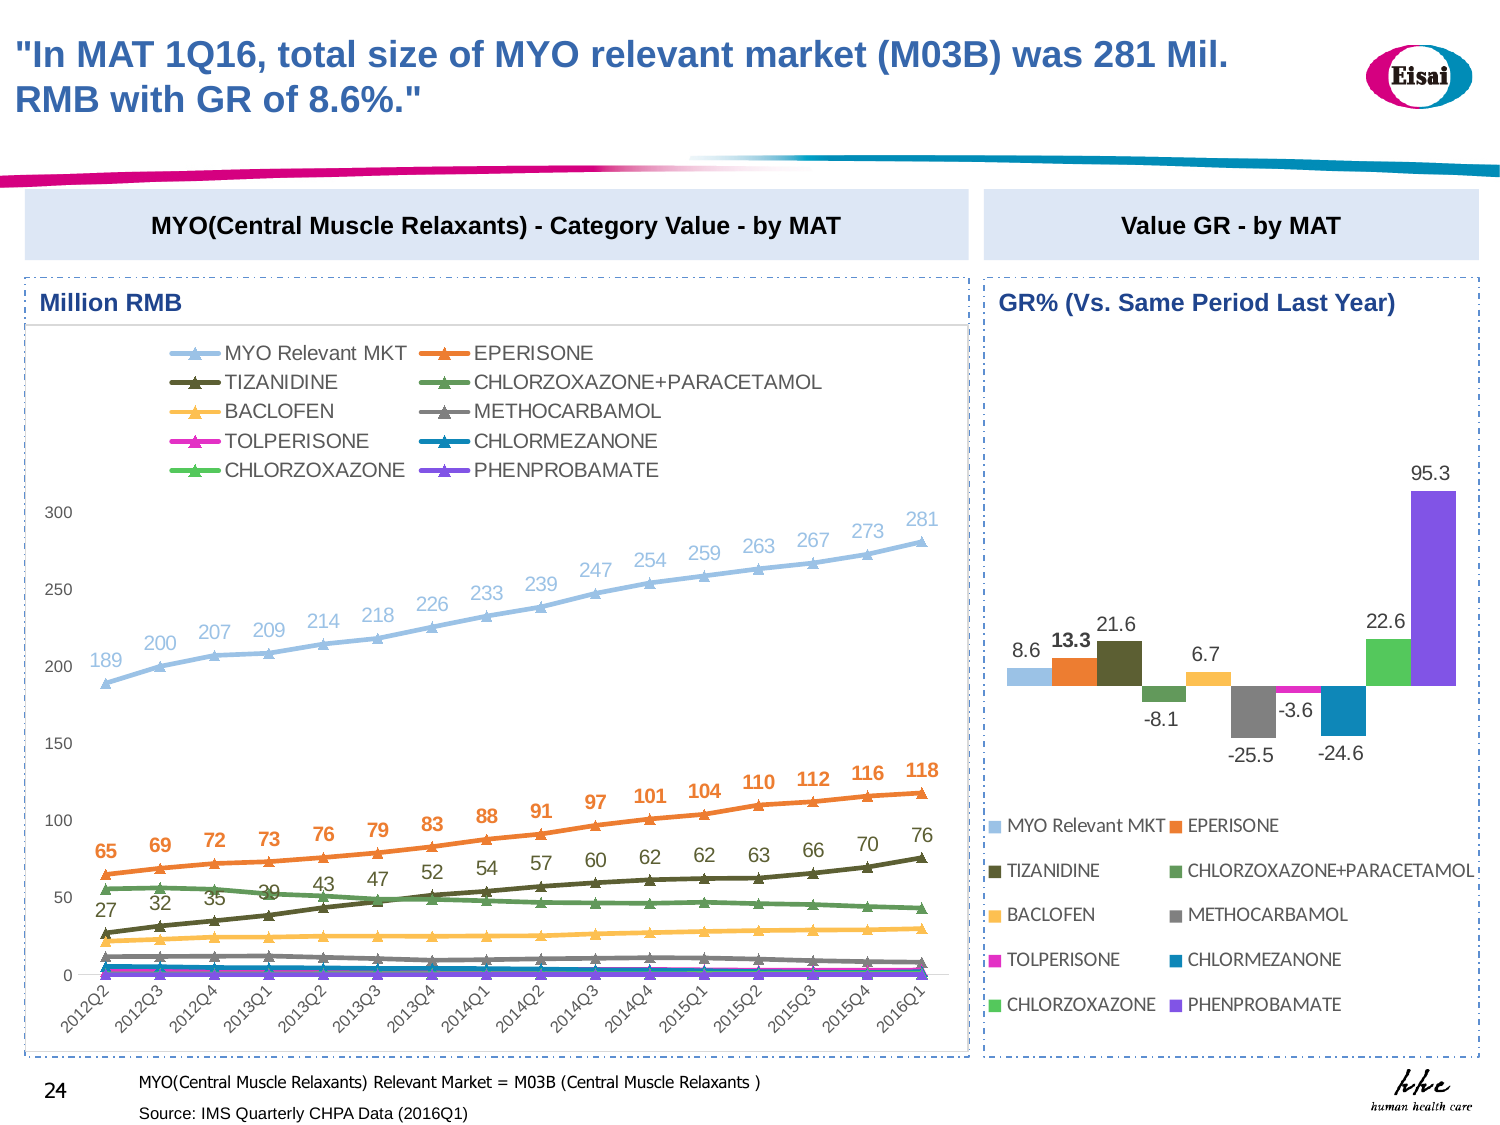

"In MAT 1Q16, total size of MYO relevant market (M03B) was 281 Mil. RMB with GR of 8.6%."
MYO(Central Muscle Relaxants) - Category Value - by MAT
Value GR - by MAT

Million RMB
GR% (Vs. Same Period Last Year)

### Chart

| Category | MYO Relevant MKT | EPERISONE | TIZANIDINE | CHLORZOXAZONE+PARACETAMOL | BACLOFEN | METHOCARBAMOL | TOLPERISONE | CHLORMEZANONE | CHLORZOXAZONE | PHENPROBAMATE |
|---|---|---|---|---|---|---|---|---|---|---|
| 2012Q2 | 189.0714 | 64.9926 | 27.0466 | 55.6395 | 21.7057 | 11.7283 | 2.0186 | 5.3284 | 0.5536 | 0.0583 |
| 2012Q3 | 199.9789 | 69.0337 | 31.5789 | 56.2724 | 22.9276 | 11.8412 | 2.7239 | 5.1455 | 0.4247 | 0.0309 |
| 2012Q4 | 207.0829 | 72.0958 | 34.9483 | 55.3759 | 24.3522 | 11.993 | 3.1782 | 4.6124 | 0.4794 | 0.0477 |
| 2013Q1 | 208.5515 | 73.2862 | 38.5462 | 52.3795 | 24.3132 | 12.1471 | 2.7813 | 4.5423 | 0.505 | 0.0509 |
| 2013Q2 | 214.4639 | 75.982 | 43.4825 | 51.0535 | 24.9865 | 11.2762 | 2.6914 | 4.3754 | 0.5554 | 0.061 |
| 2013Q3 | 218.1394 | 79.0293 | 47.3563 | 48.9365 | 25.0222 | 10.3648 | 2.7362 | 4.0375 | 0.5914 | 0.0652 |
| 2013Q4 | 225.5028 | 82.9933 | 51.5833 | 48.8782 | 24.8887 | 9.3603 | 3.0247 | 4.0521 | 0.6597 | 0.0625 |
| 2014Q1 | 232.5883 | 87.8269 | 54.1199 | 47.9215 | 25.0965 | 9.6774 | 3.2432 | 3.9366 | 0.6861 | 0.0802 |
| 2014Q2 | 238.536 | 91.2426 | 57.232 | 46.85 | 25.1952 | 10.2579 | 3.3918 | 3.6038 | 0.6776 | 0.085 |
| 2014Q3 | 247.3438 | 96.8186 | 59.6136 | 46.5537 | 26.4536 | 10.6022 | 3.4211 | 3.1576 | 0.6422 | 0.0812 |
| 2014Q4 | 254.1239 | 100.9944 | 61.5101 | 46.3042 | 27.2515 | 11.0373 | 3.3762 | 2.9471 | 0.6195 | 0.0837 |
| 2015Q1 | 258.7113 | 104.023 | 62.3759 | 47.0002 | 27.9878 | 10.8026 | 3.1269 | 2.5804 | 0.7389 | 0.0757 |
| 2015Q2 | 263.2764 | 110.0274 | 62.6347 | 46.0825 | 28.6438 | 10.0575 | 2.8833 | 2.0067 | 0.8547 | 0.0858 |
| 2015Q3 | 267.0409 | 112.1856 | 65.8513 | 45.4876 | 28.9783 | 9.0611 | 2.8089 | 1.6196 | 0.9254 | 0.123 |
| 2015Q4 | 272.6853 | 115.8111 | 69.7987 | 44.1555 | 29.11 | 8.44 | 2.8518 | 1.4038 | 0.9791 | 0.1354 |
| 2016Q1 | 280.846 | 117.8941 | 75.8523 | 43.1842 | 29.8565 | 8.0468 | 3.0138 | 1.9448 | 0.9056 | 0.1478 |

### Chart

| Category |  |  |  |  |  |  |  |  |  |  |
|---|---|---|---|---|---|---|---|---|---|---|
MYO(Central Muscle Relaxants) Relevant Market = M03B (Central Muscle Relaxants )
24
Source: IMS Quarterly CHPA Data (2016Q1)